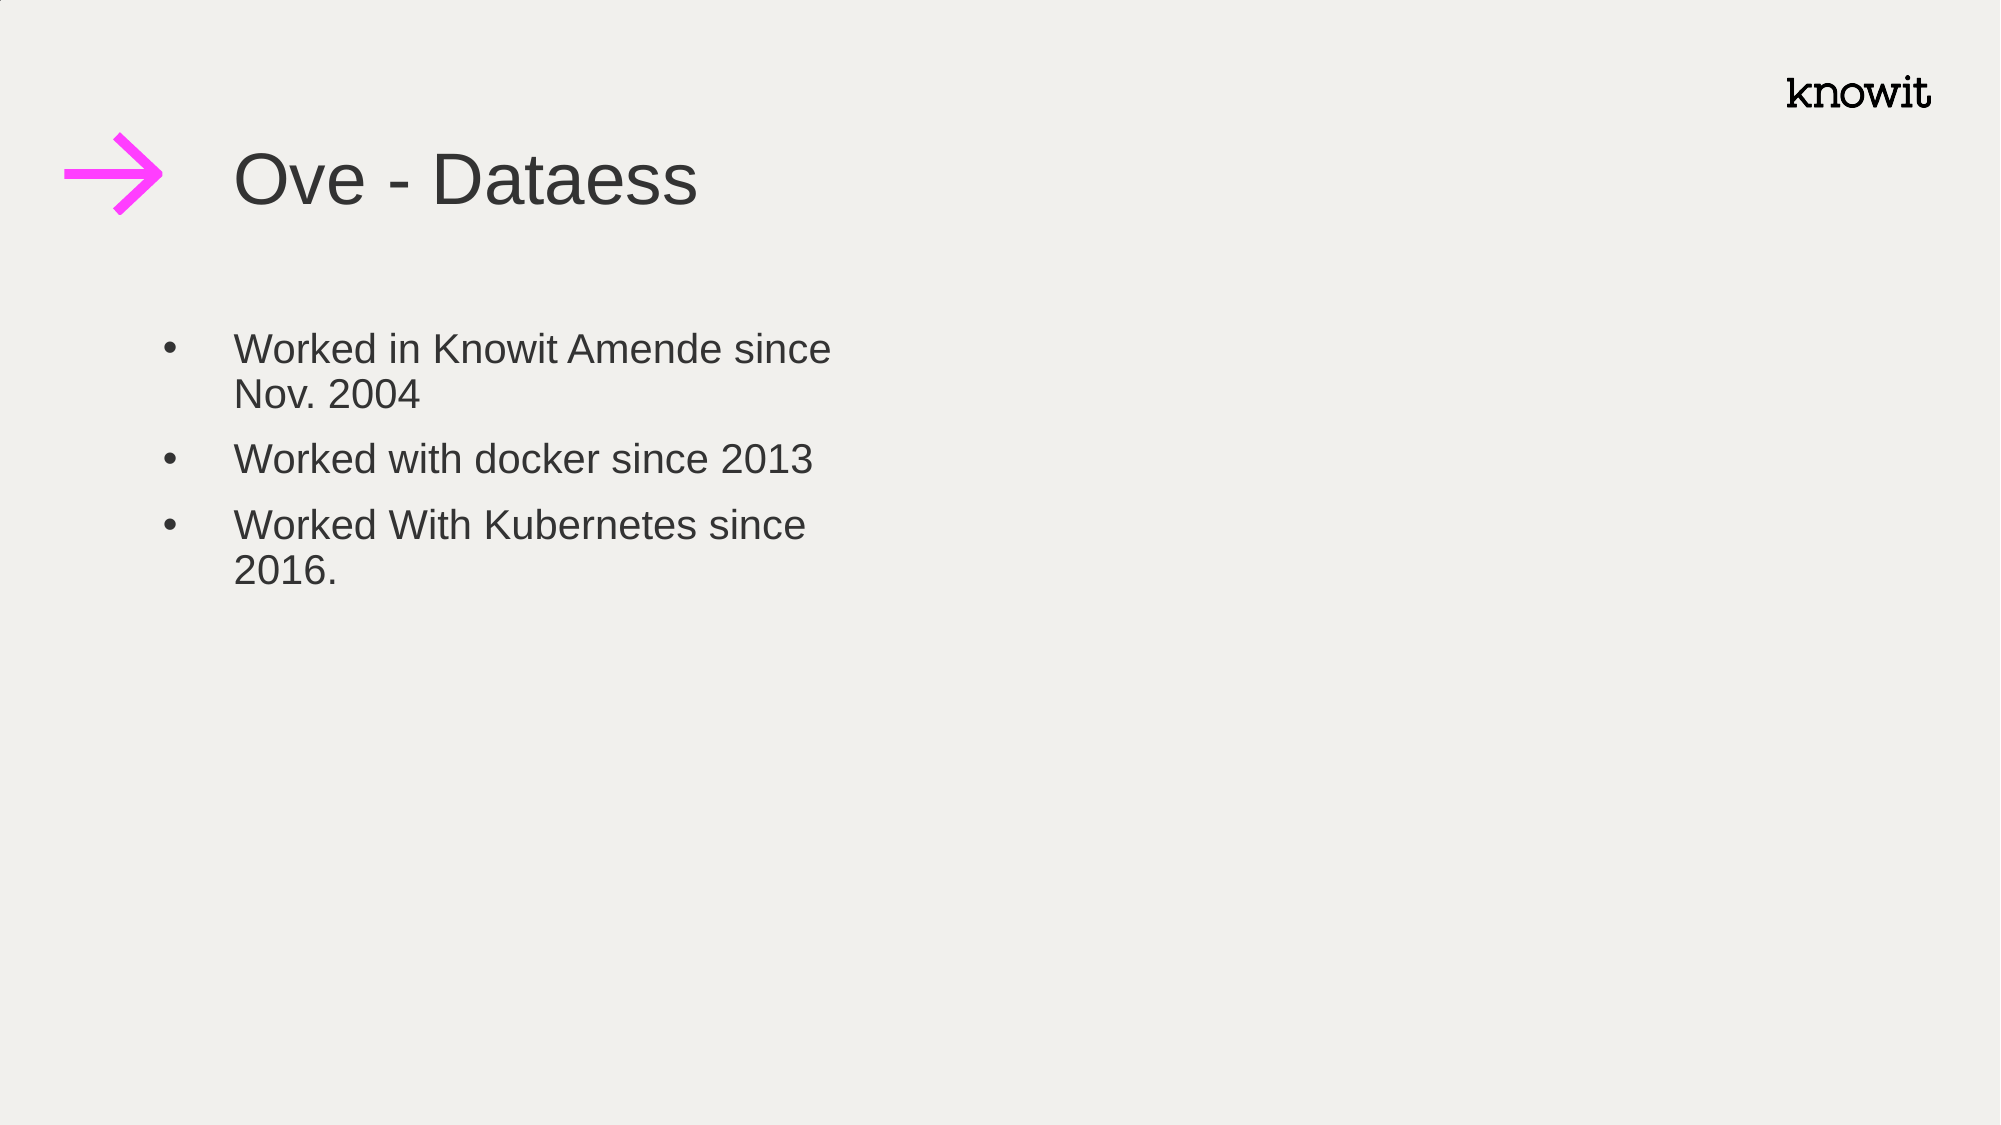

# Ove - Dataess
Worked in Knowit Amende since Nov. 2004
Worked with docker since 2013
Worked With Kubernetes since 2016.